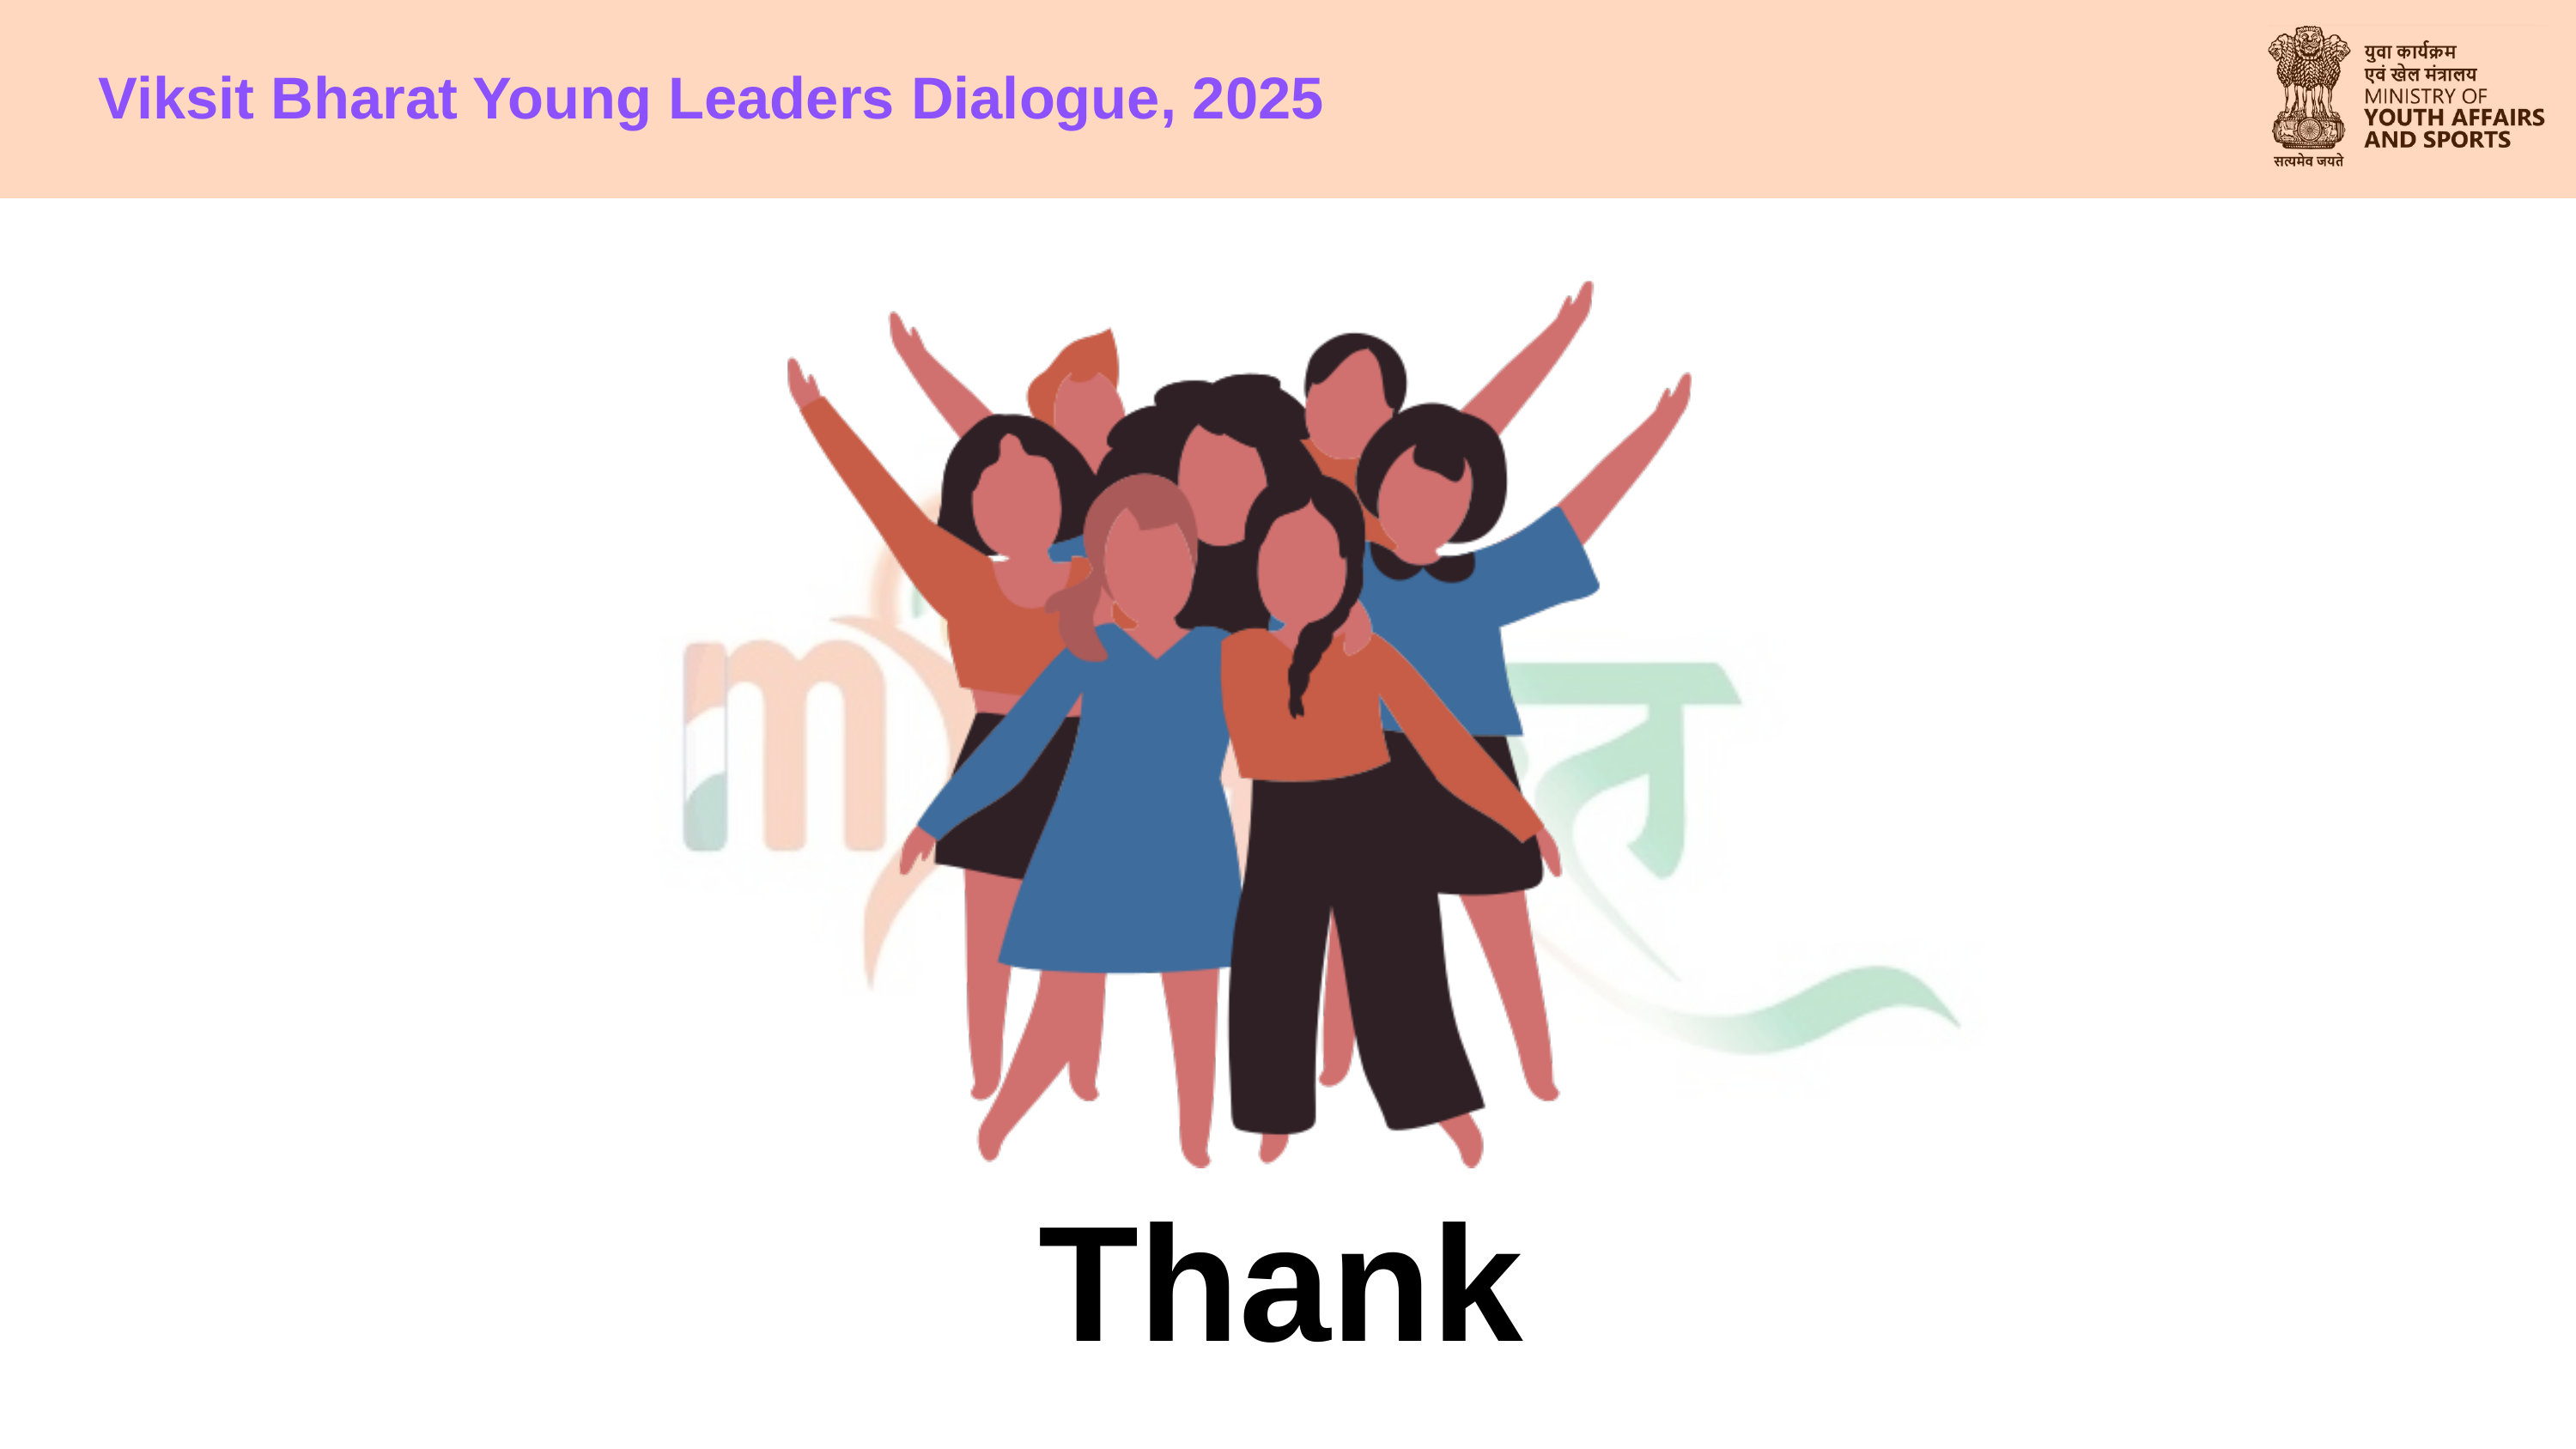

Viksit Bharat Young Leaders Dialogue, 2025

Thank you!